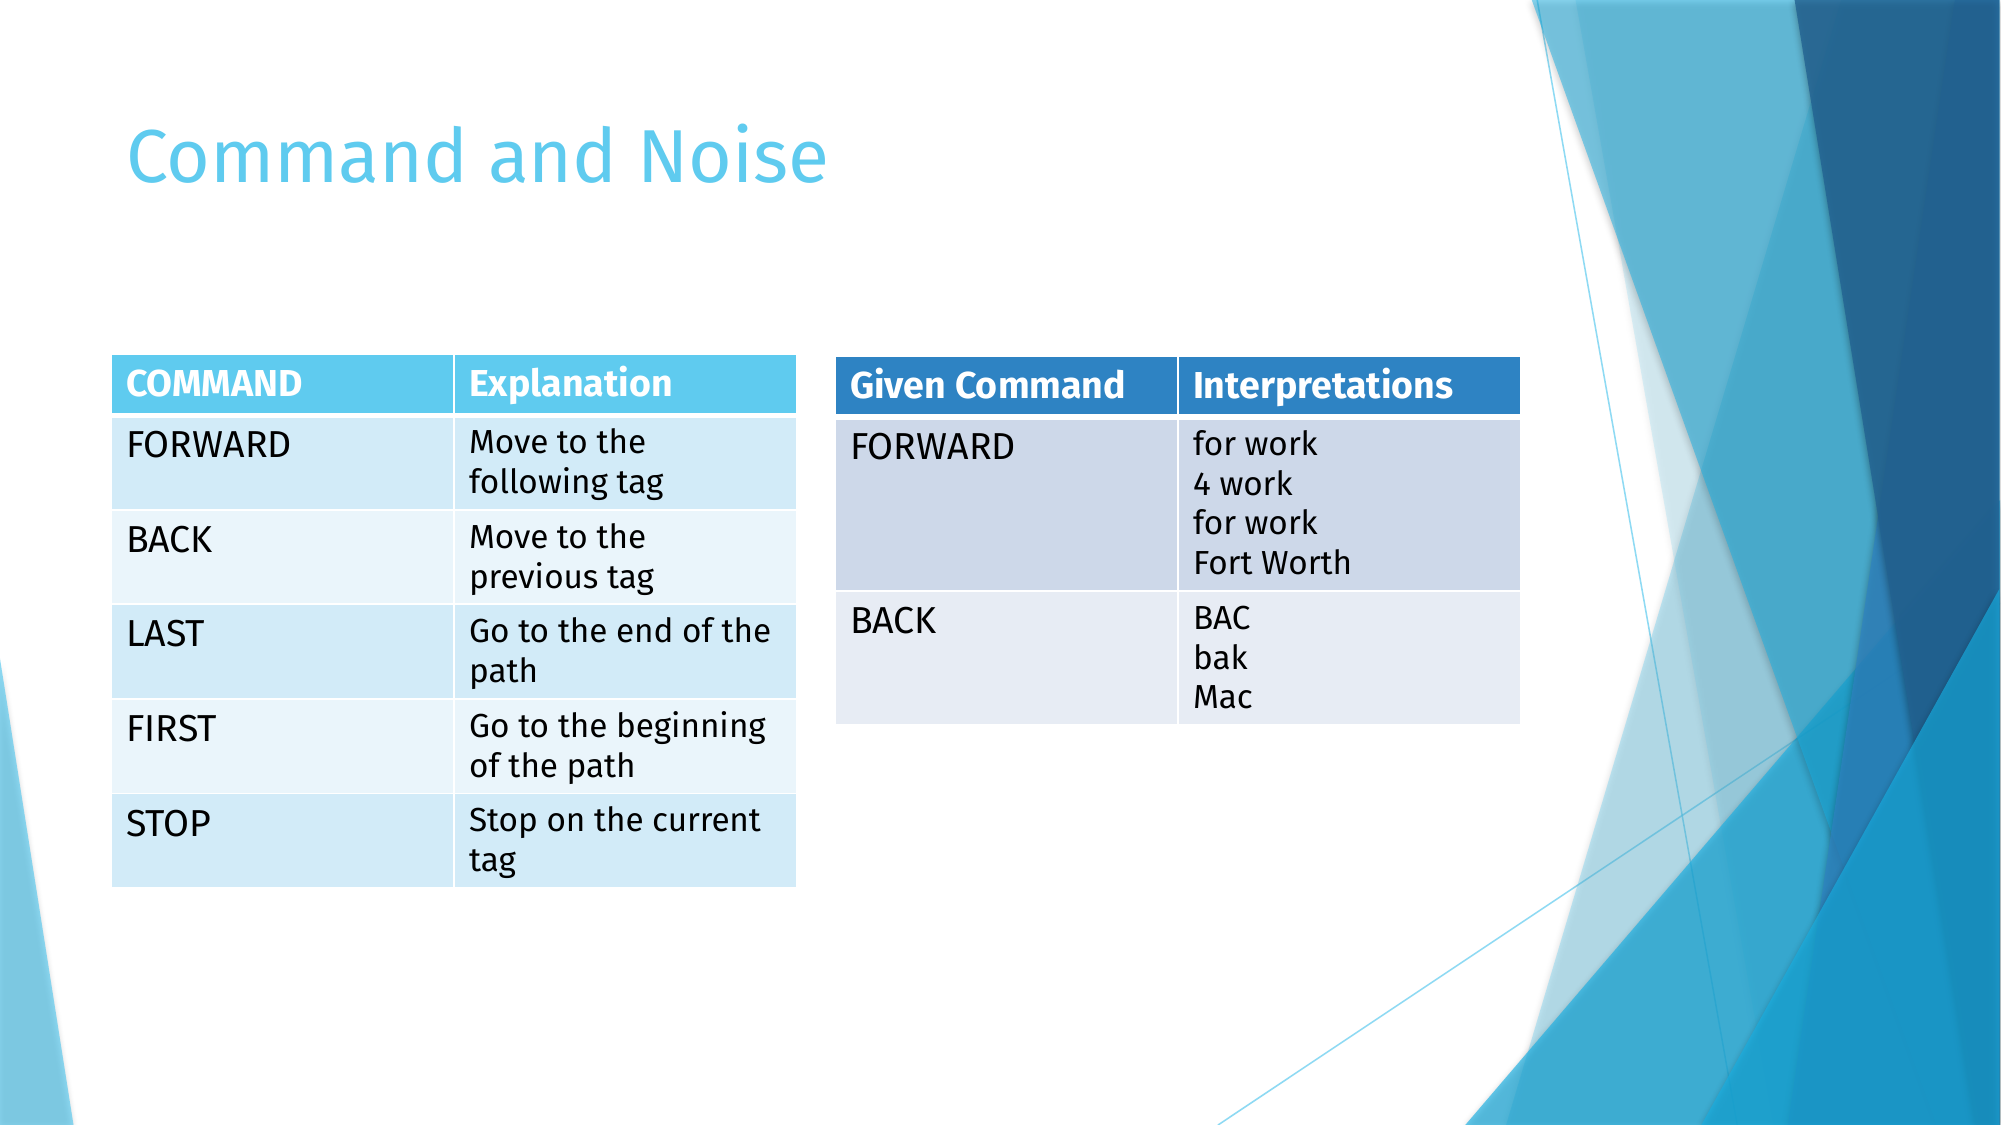

# Command and Noise
| COMMAND | Explanation |
| --- | --- |
| FORWARD | Move to the following tag |
| BACK | Move to the previous tag |
| LAST | Go to the end of the path |
| FIRST | Go to the beginning of the path |
| STOP | Stop on the current tag |
| Given Command | Interpretations |
| --- | --- |
| FORWARD | for work 4 work for work Fort Worth |
| BACK | BAC bak Mac |